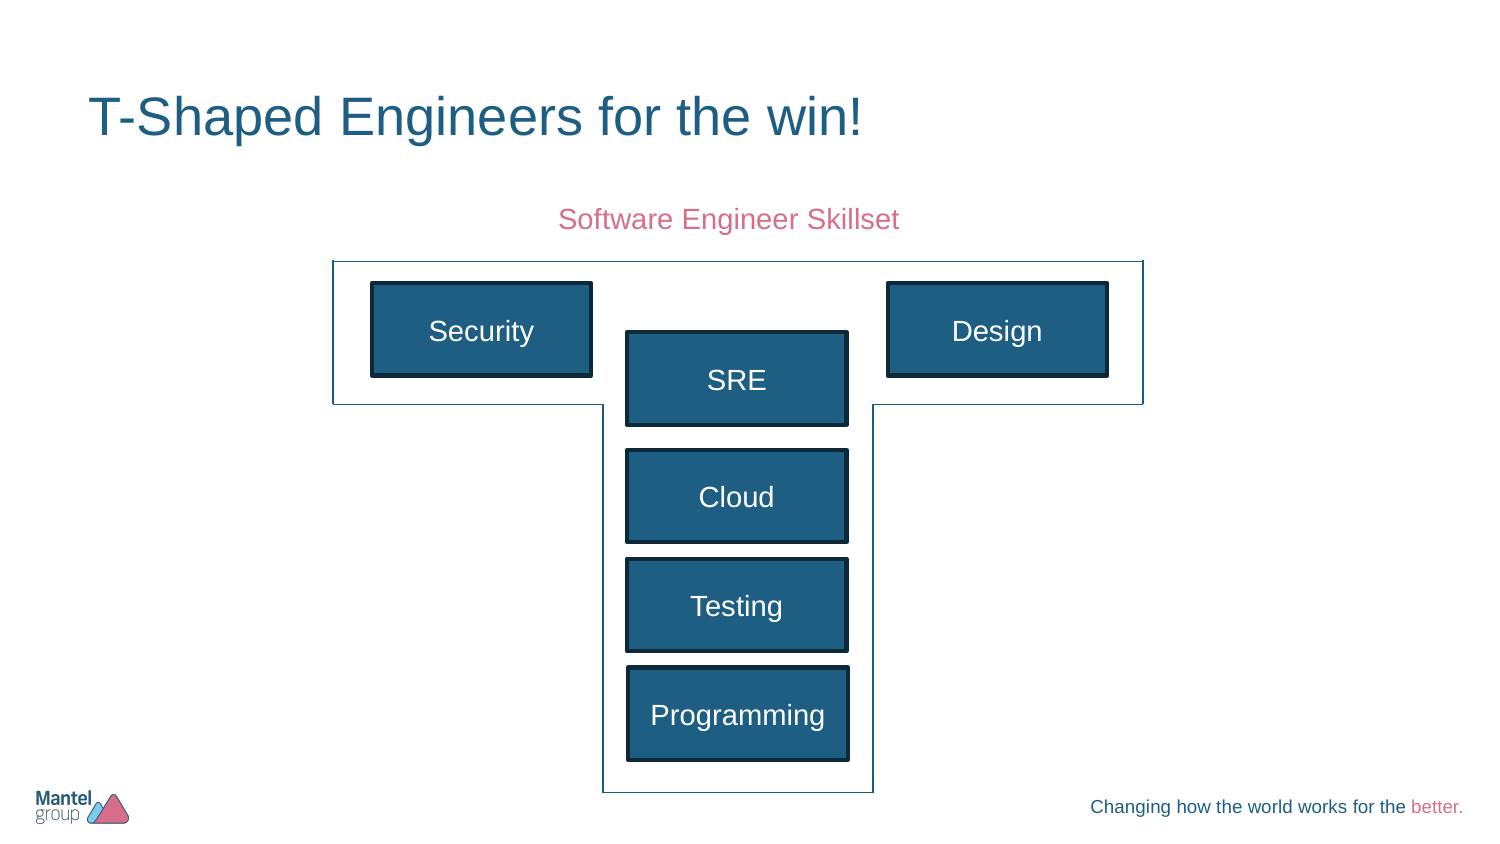

# T-Shaped Engineers for the win!
Software Engineer Skillset
Design
Security
SRE
Cloud
Testing
Programming